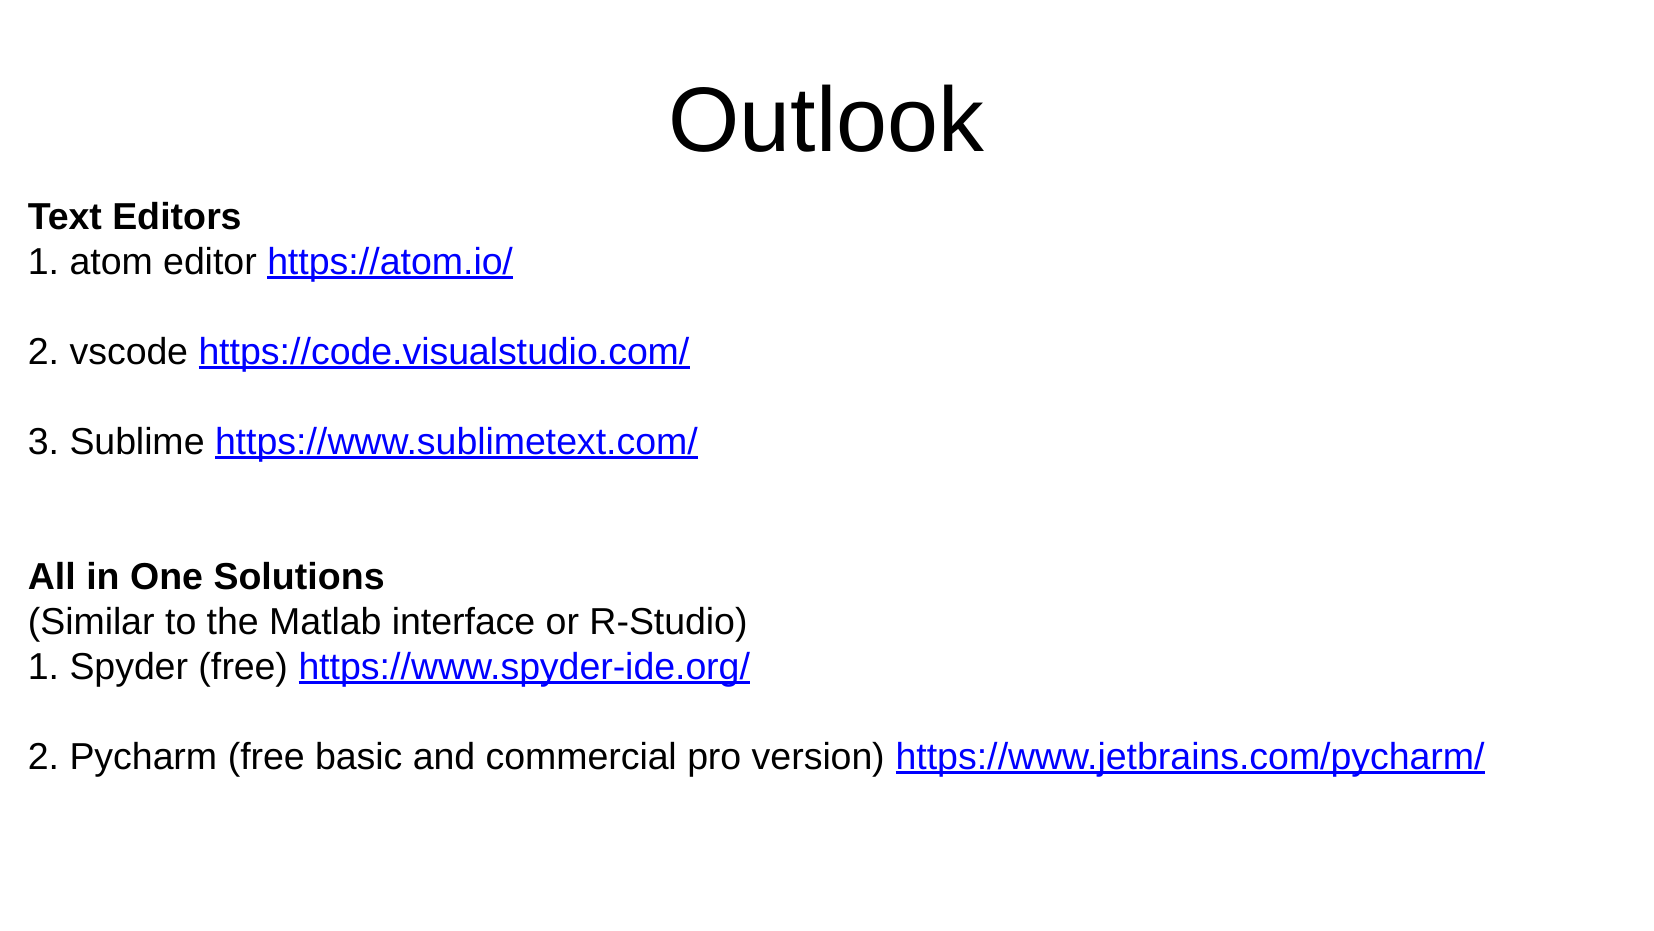

Outlook

Text Editors
1. atom editor https://atom.io/

2. vscode https://code.visualstudio.com/

3. Sublime https://www.sublimetext.com/

All in One Solutions
(Similar to the Matlab interface or R-Studio)
1. Spyder (free) https://www.spyder-ide.org/

2. Pycharm (free basic and commercial pro version) https://www.jetbrains.com/pycharm/